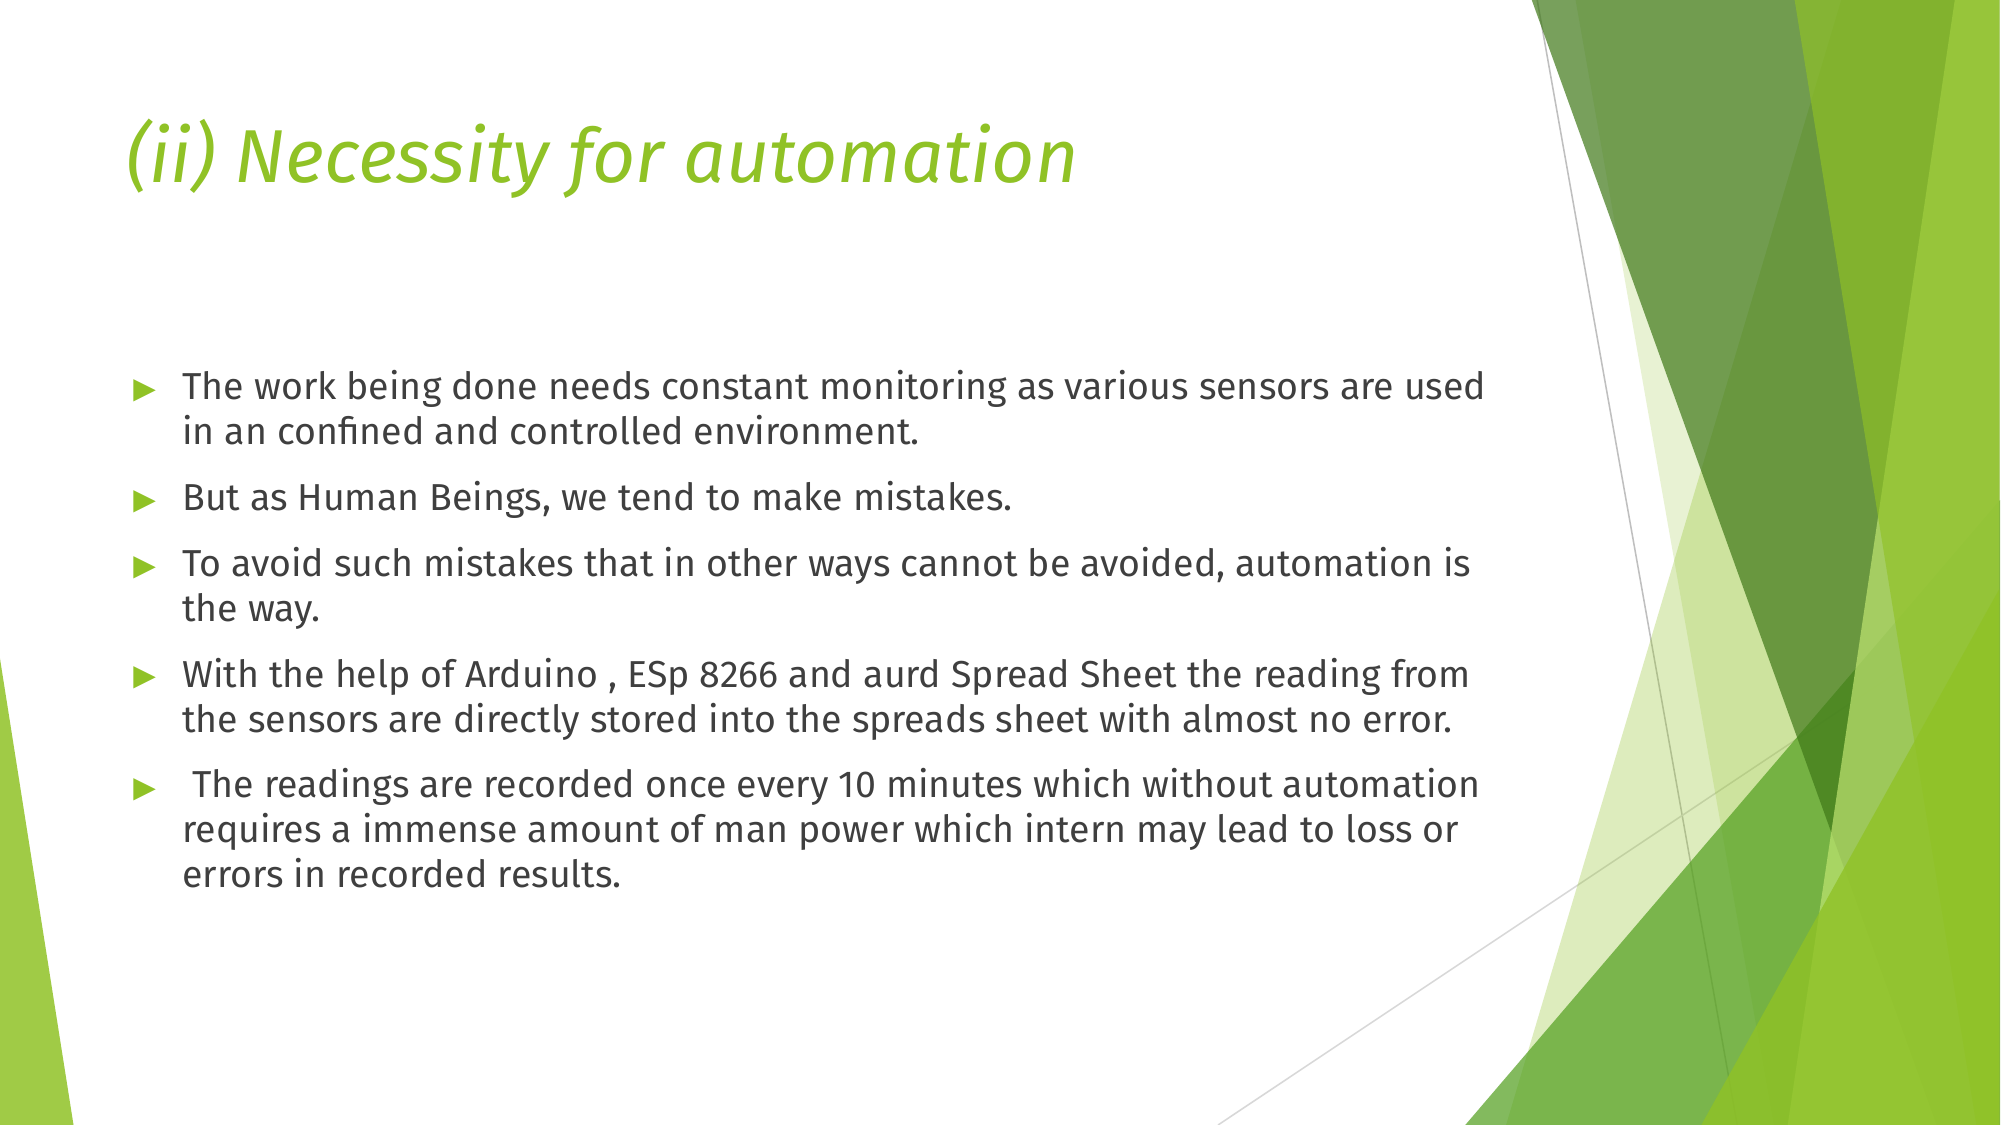

# (ii) Necessity for automation
The work being done needs constant monitoring as various sensors are used in an confined and controlled environment.
But as Human Beings, we tend to make mistakes.
To avoid such mistakes that in other ways cannot be avoided, automation is the way.
With the help of Arduino , ESp 8266 and aurd Spread Sheet the reading from the sensors are directly stored into the spreads sheet with almost no error.
 The readings are recorded once every 10 minutes which without automation requires a immense amount of man power which intern may lead to loss or errors in recorded results.